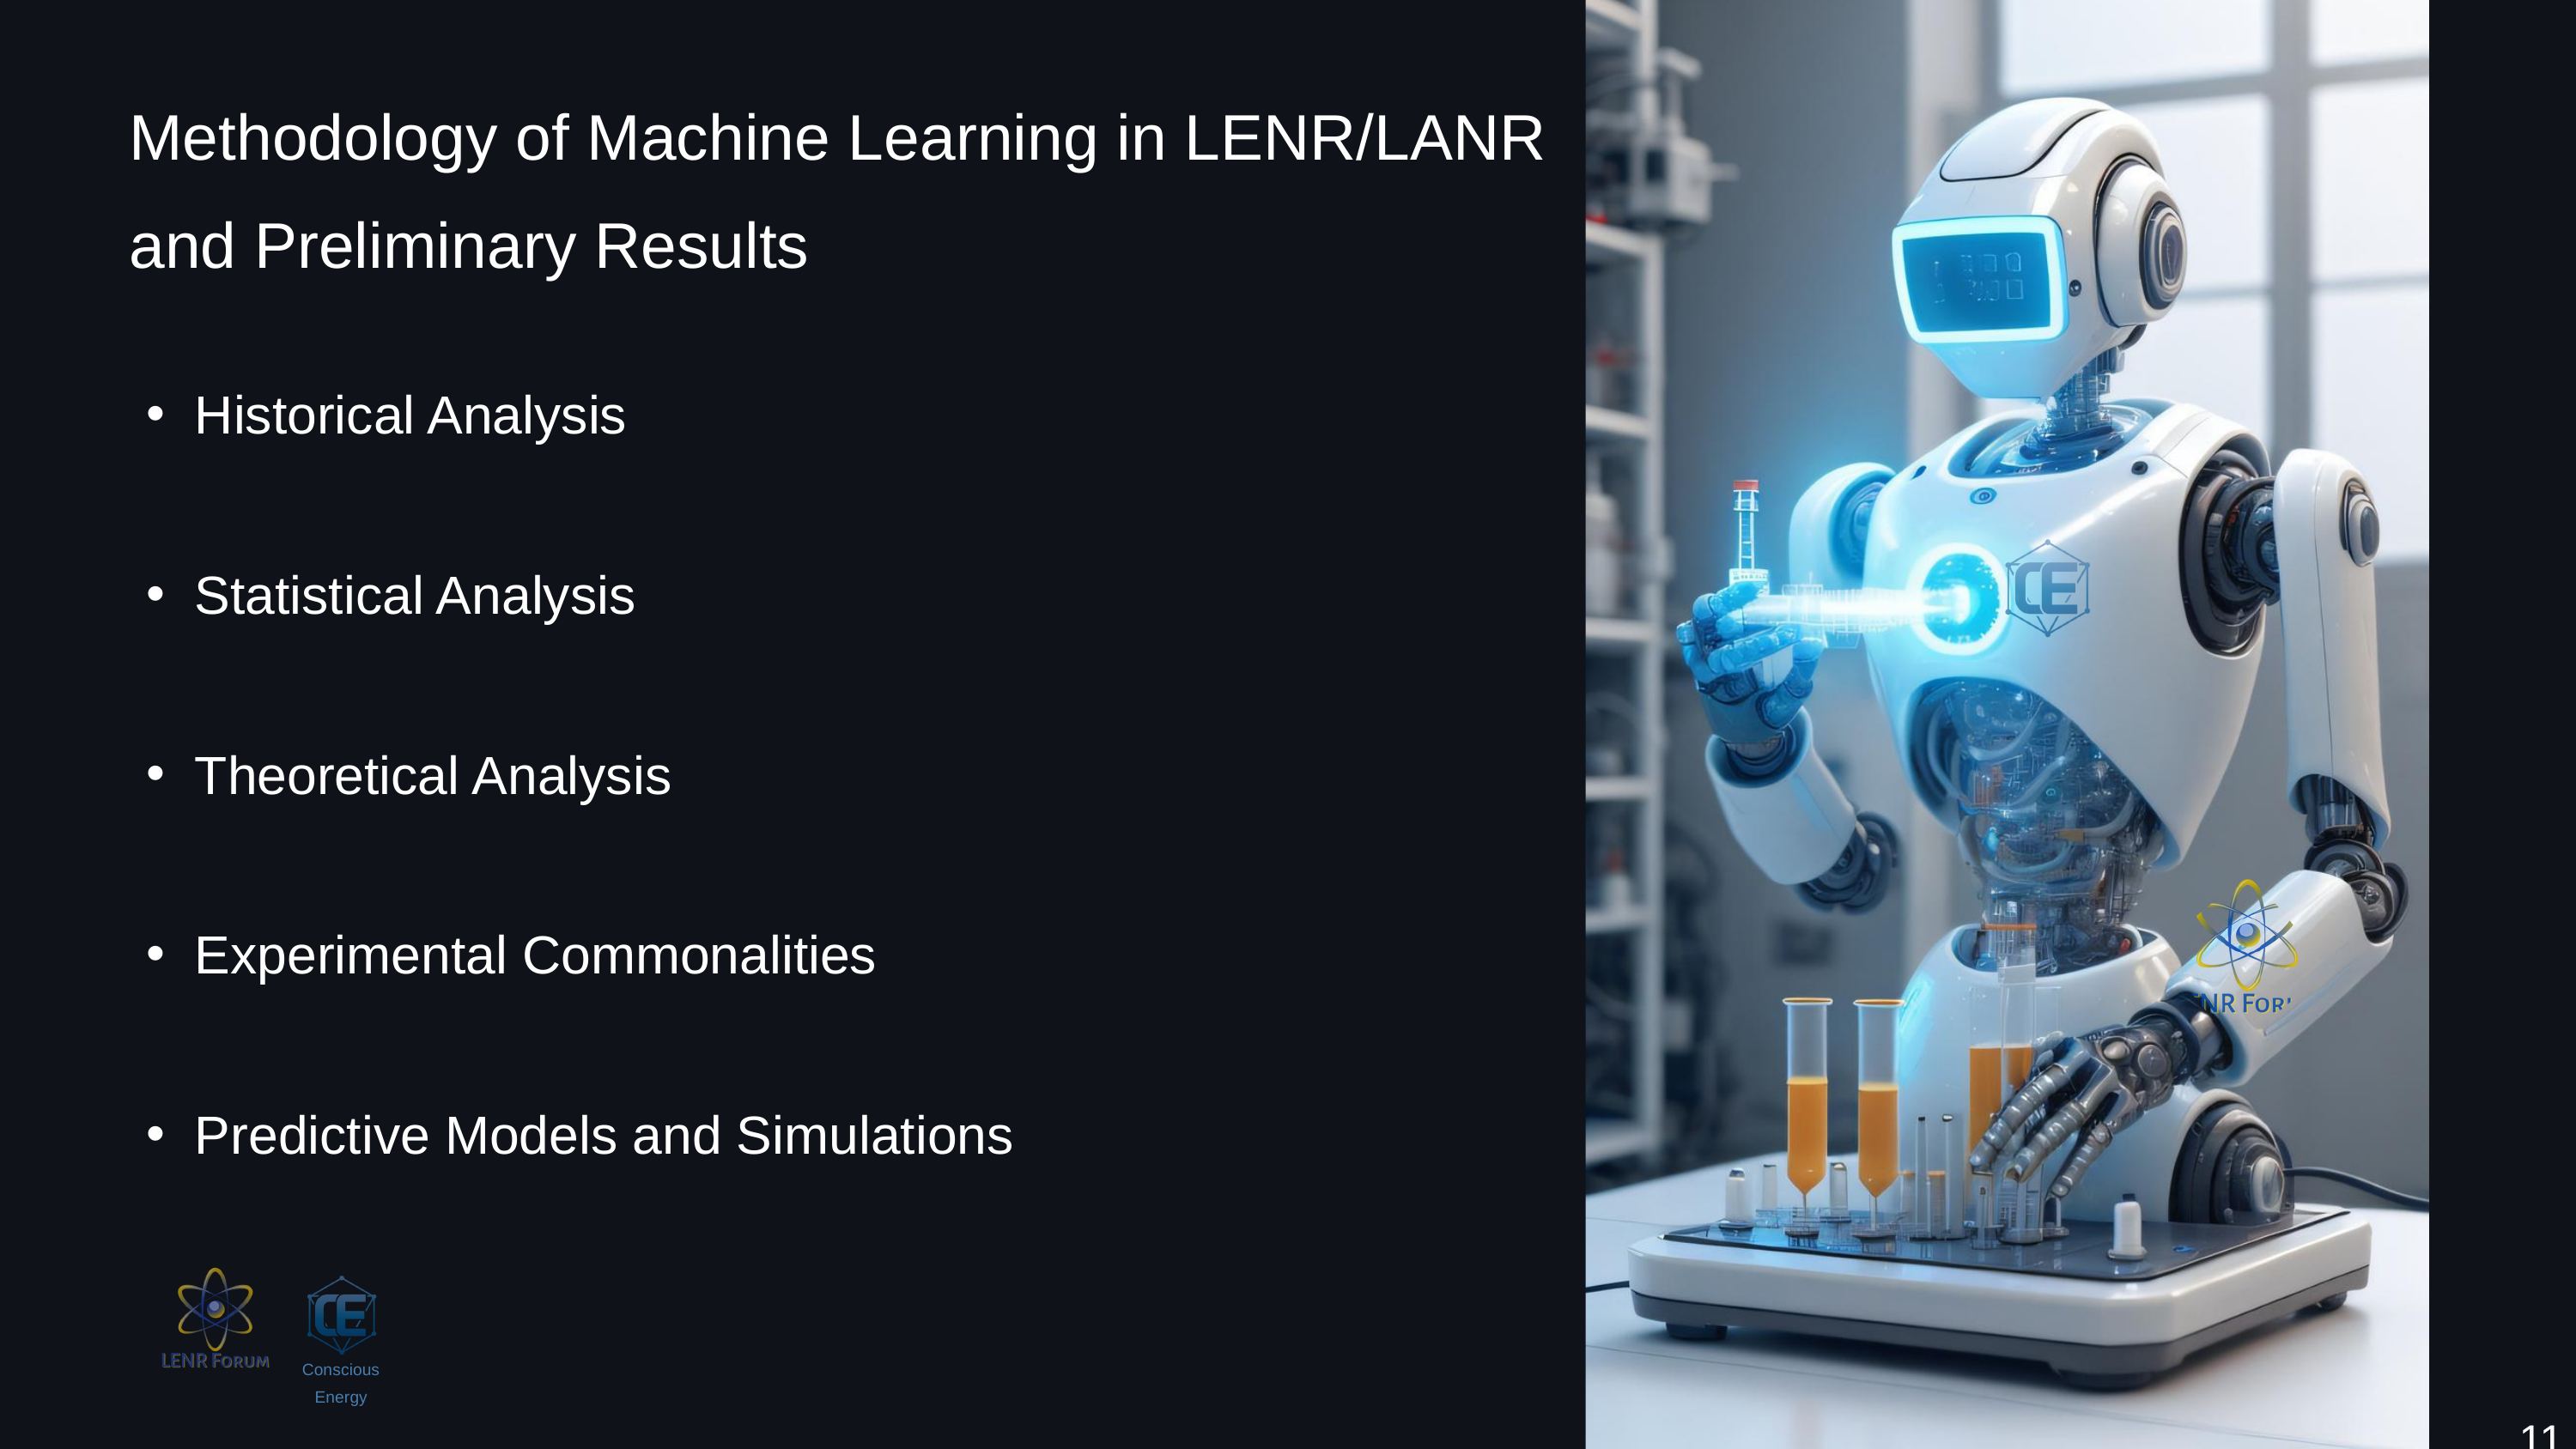

Methodology of Machine Learning in LENR/LANR and Preliminary Results
Historical Analysis

Statistical Analysis

Theoretical Analysis

Experimental Commonalities

Predictive Models and Simulations

Conscious Energy
11